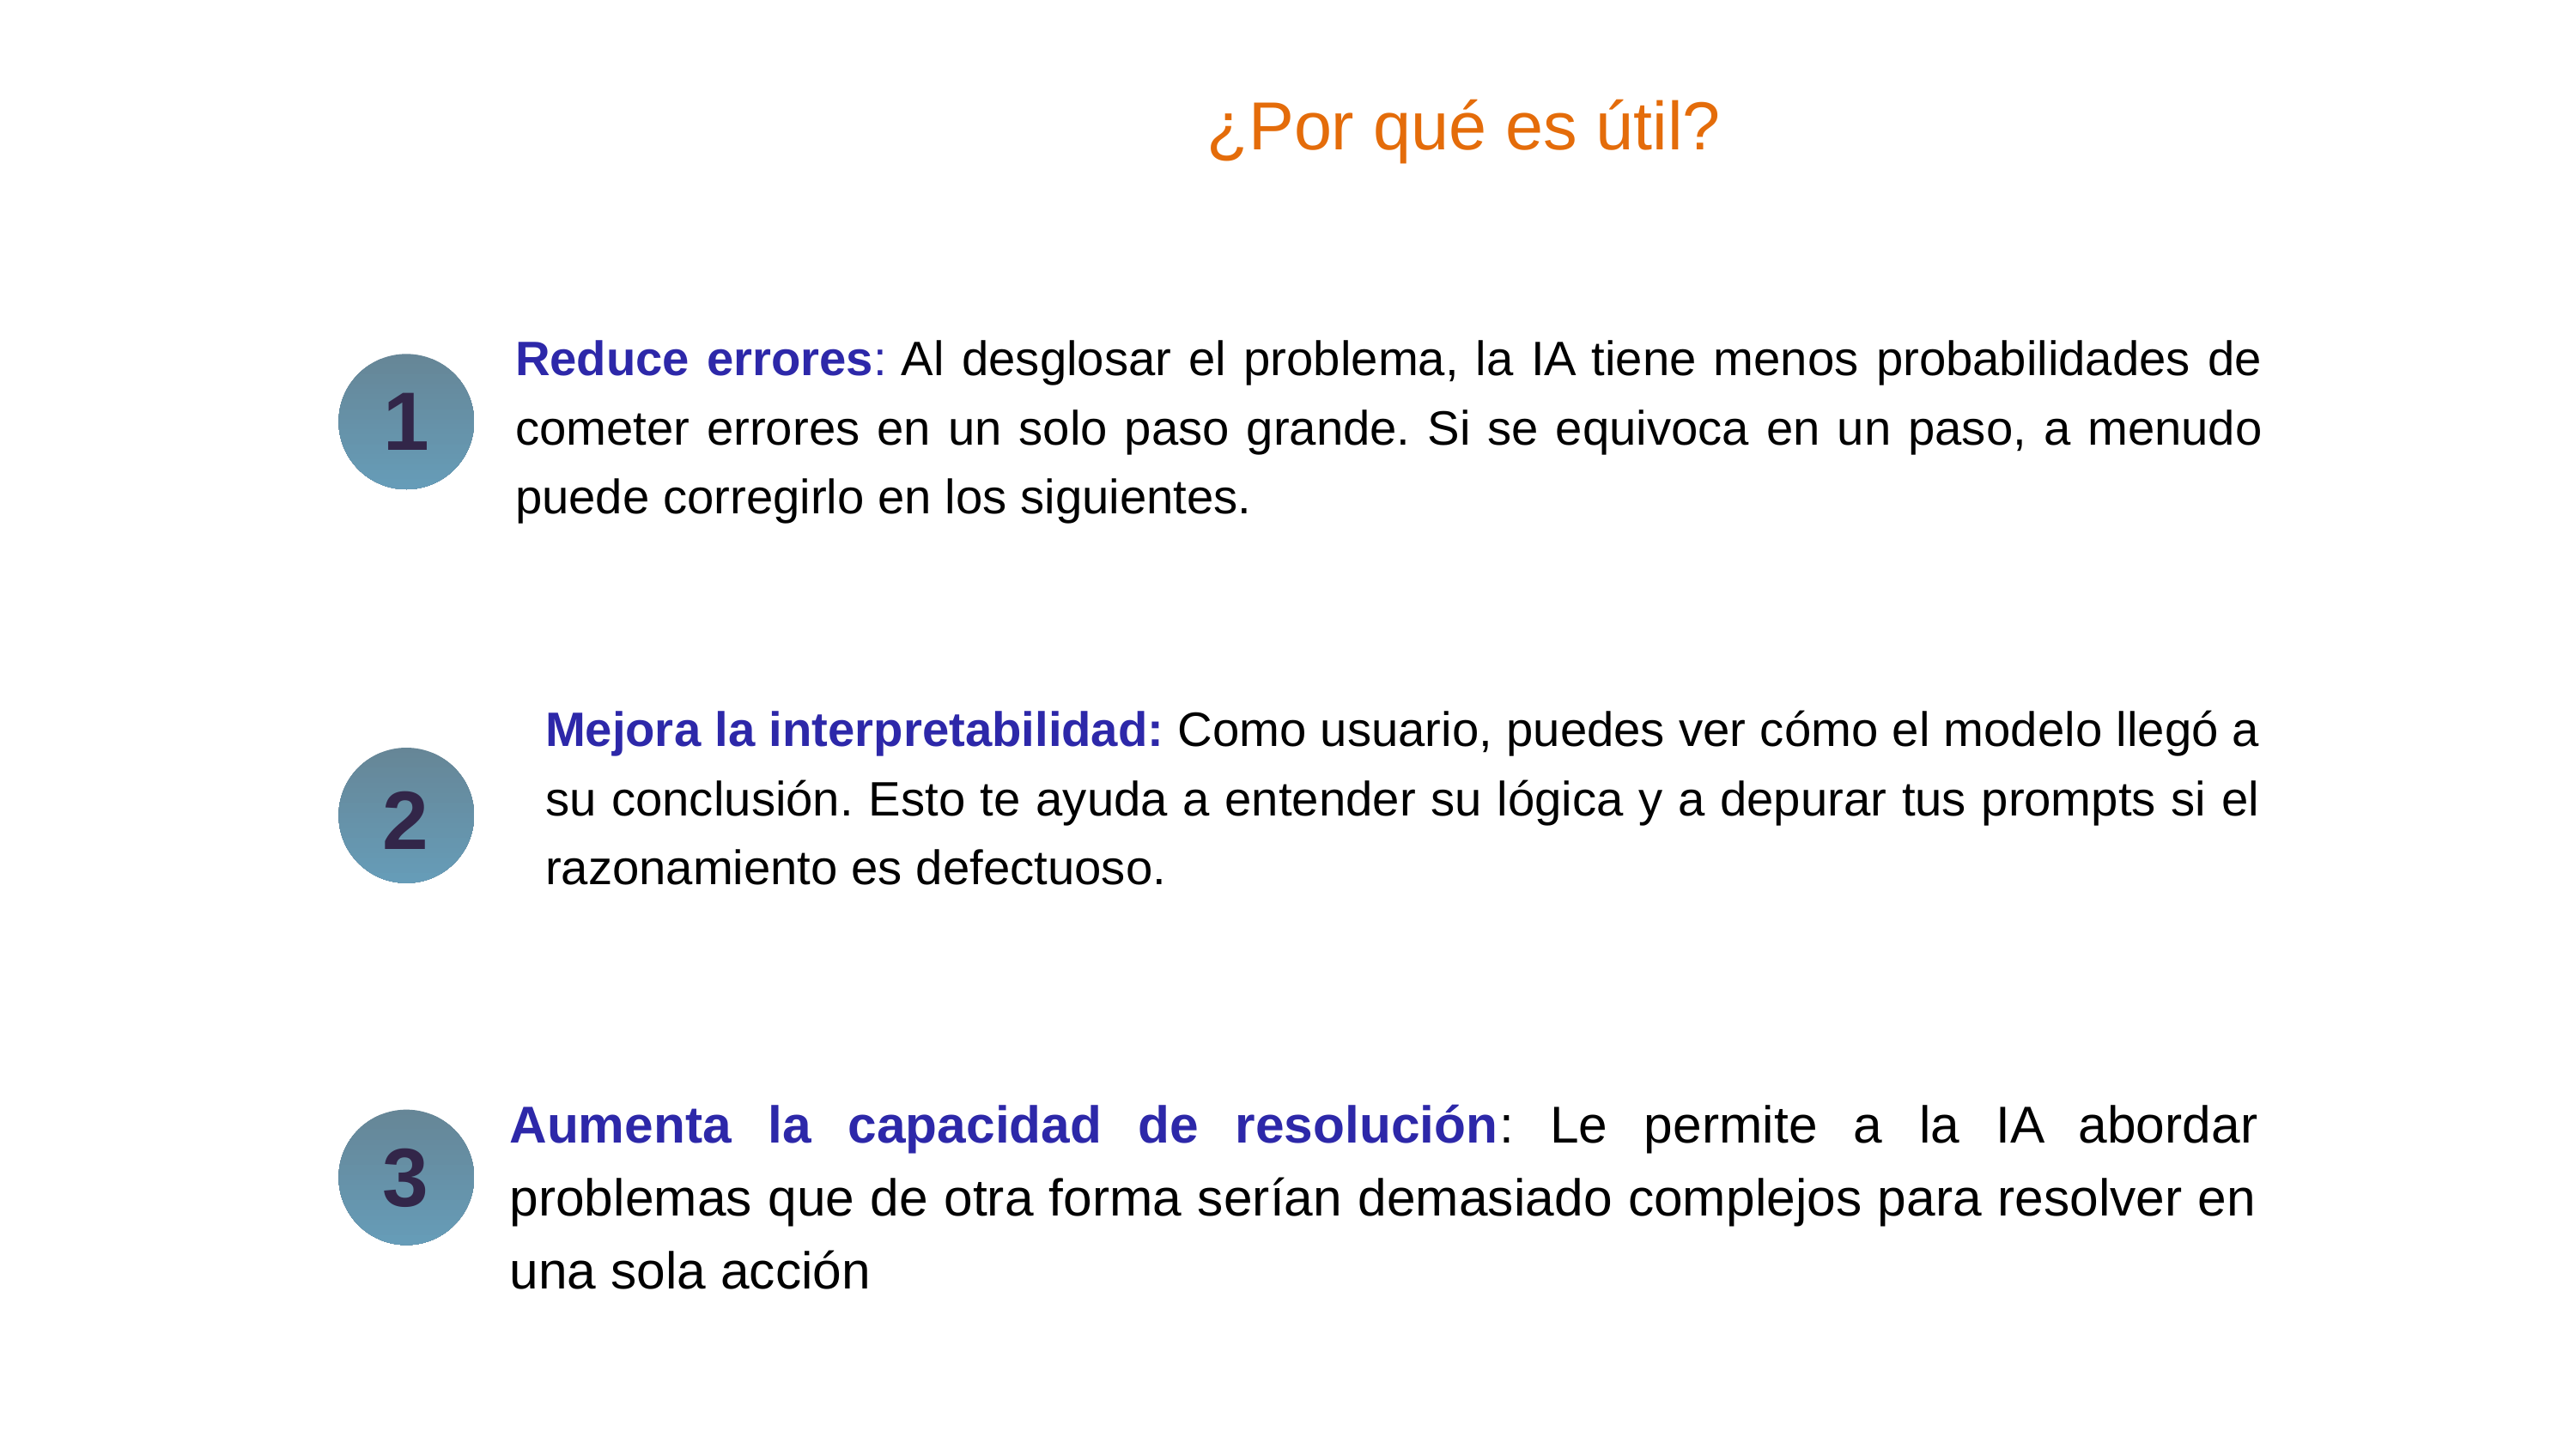

¿Por qué es útil?
Reduce errores: Al desglosar el problema, la IA tiene menos probabilidades de cometer errores en un solo paso grande. Si se equivoca en un paso, a menudo puede corregirlo en los siguientes.

1
Mejora la interpretabilidad: Como usuario, puedes ver cómo el modelo llegó a su conclusión. Esto te ayuda a entender su lógica y a depurar tus prompts si el razonamiento es defectuoso.

2
Aumenta la capacidad de resolución: Le permite a la IA abordar problemas que de otra forma serían demasiado complejos para resolver en una sola acción

3